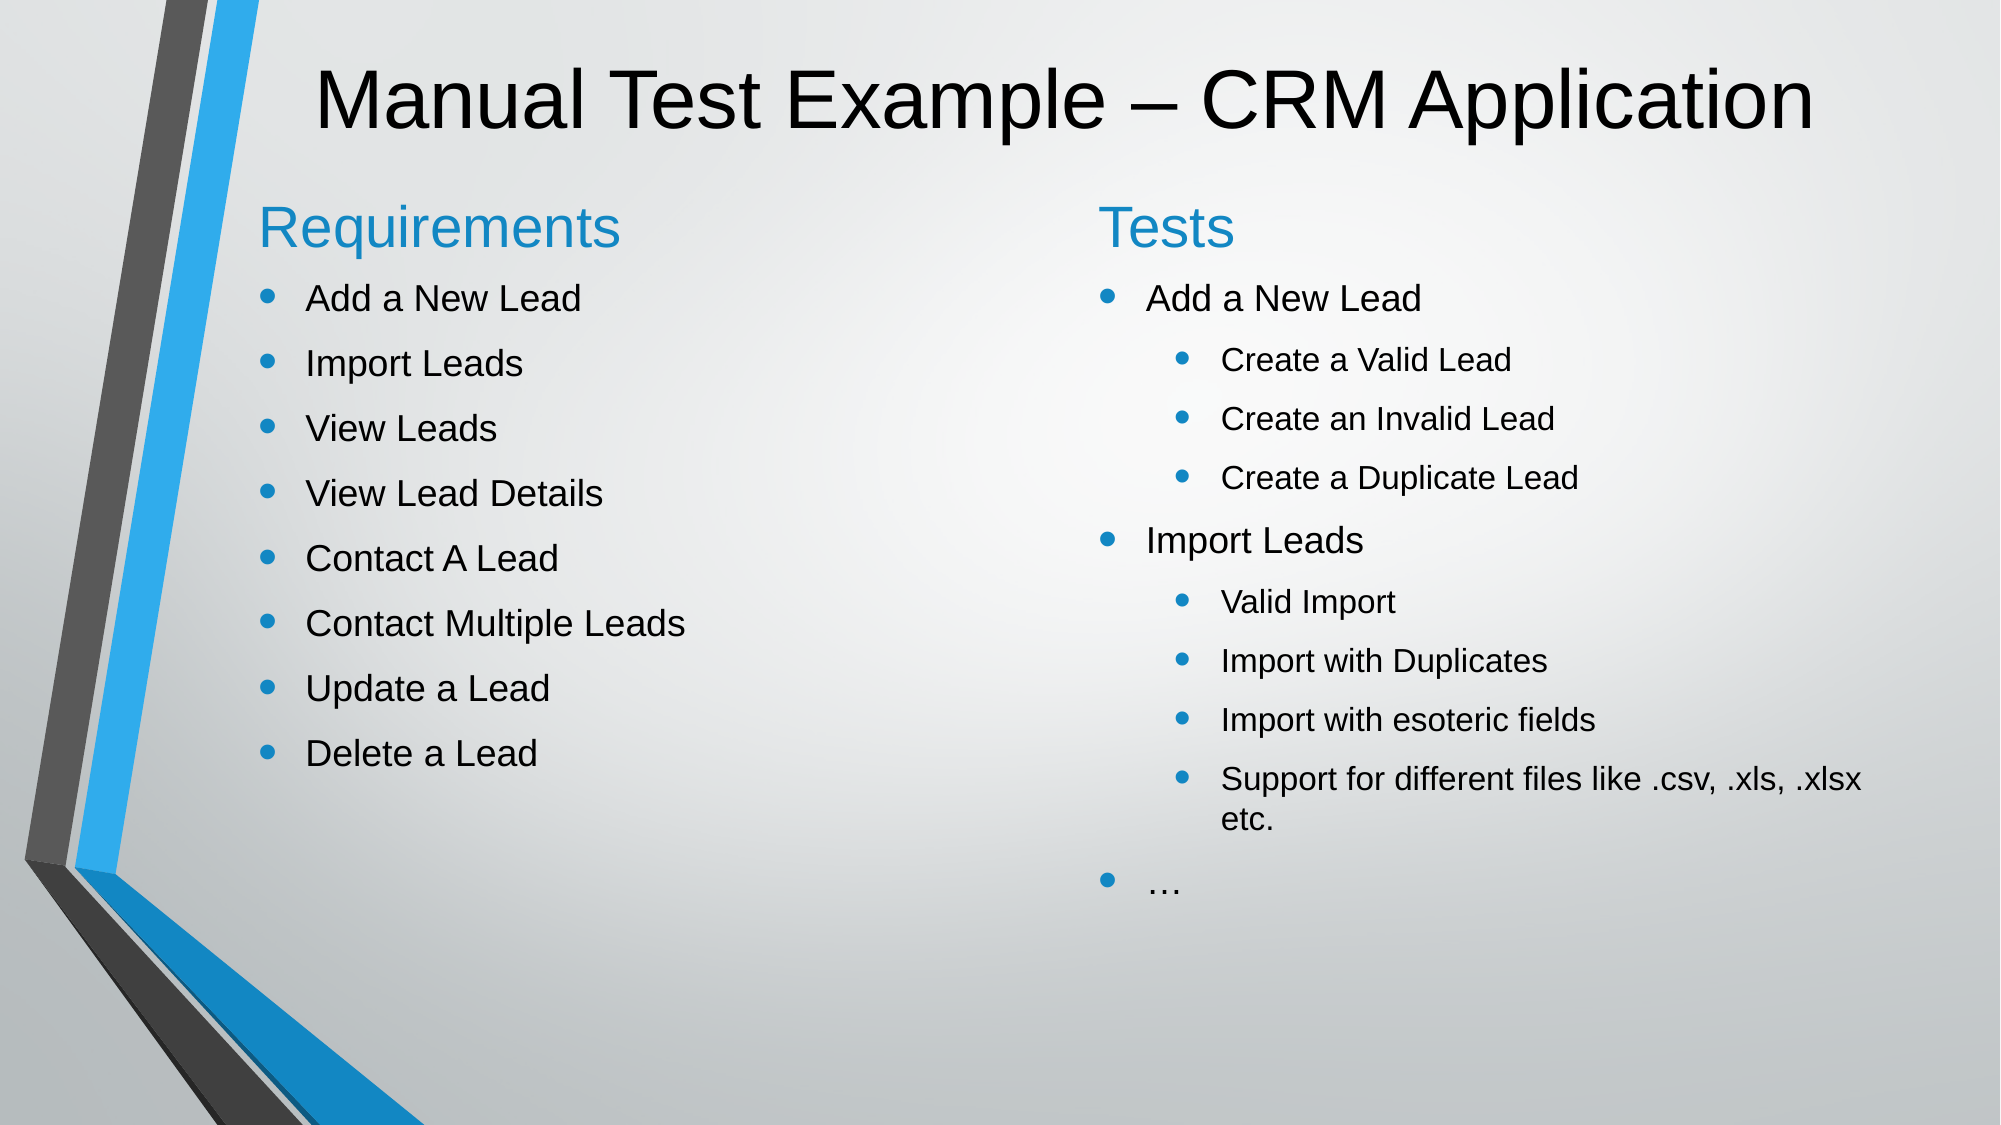

# Manual Test Example – CRM Application
Requirements
Tests
Add a New Lead
Import Leads
View Leads
View Lead Details
Contact A Lead
Contact Multiple Leads
Update a Lead
Delete a Lead

Add a New Lead
Create a Valid Lead
Create an Invalid Lead
Create a Duplicate Lead
Import Leads
Valid Import
Import with Duplicates
Import with esoteric fields
Support for different files like .csv, .xls, .xlsx etc.
…